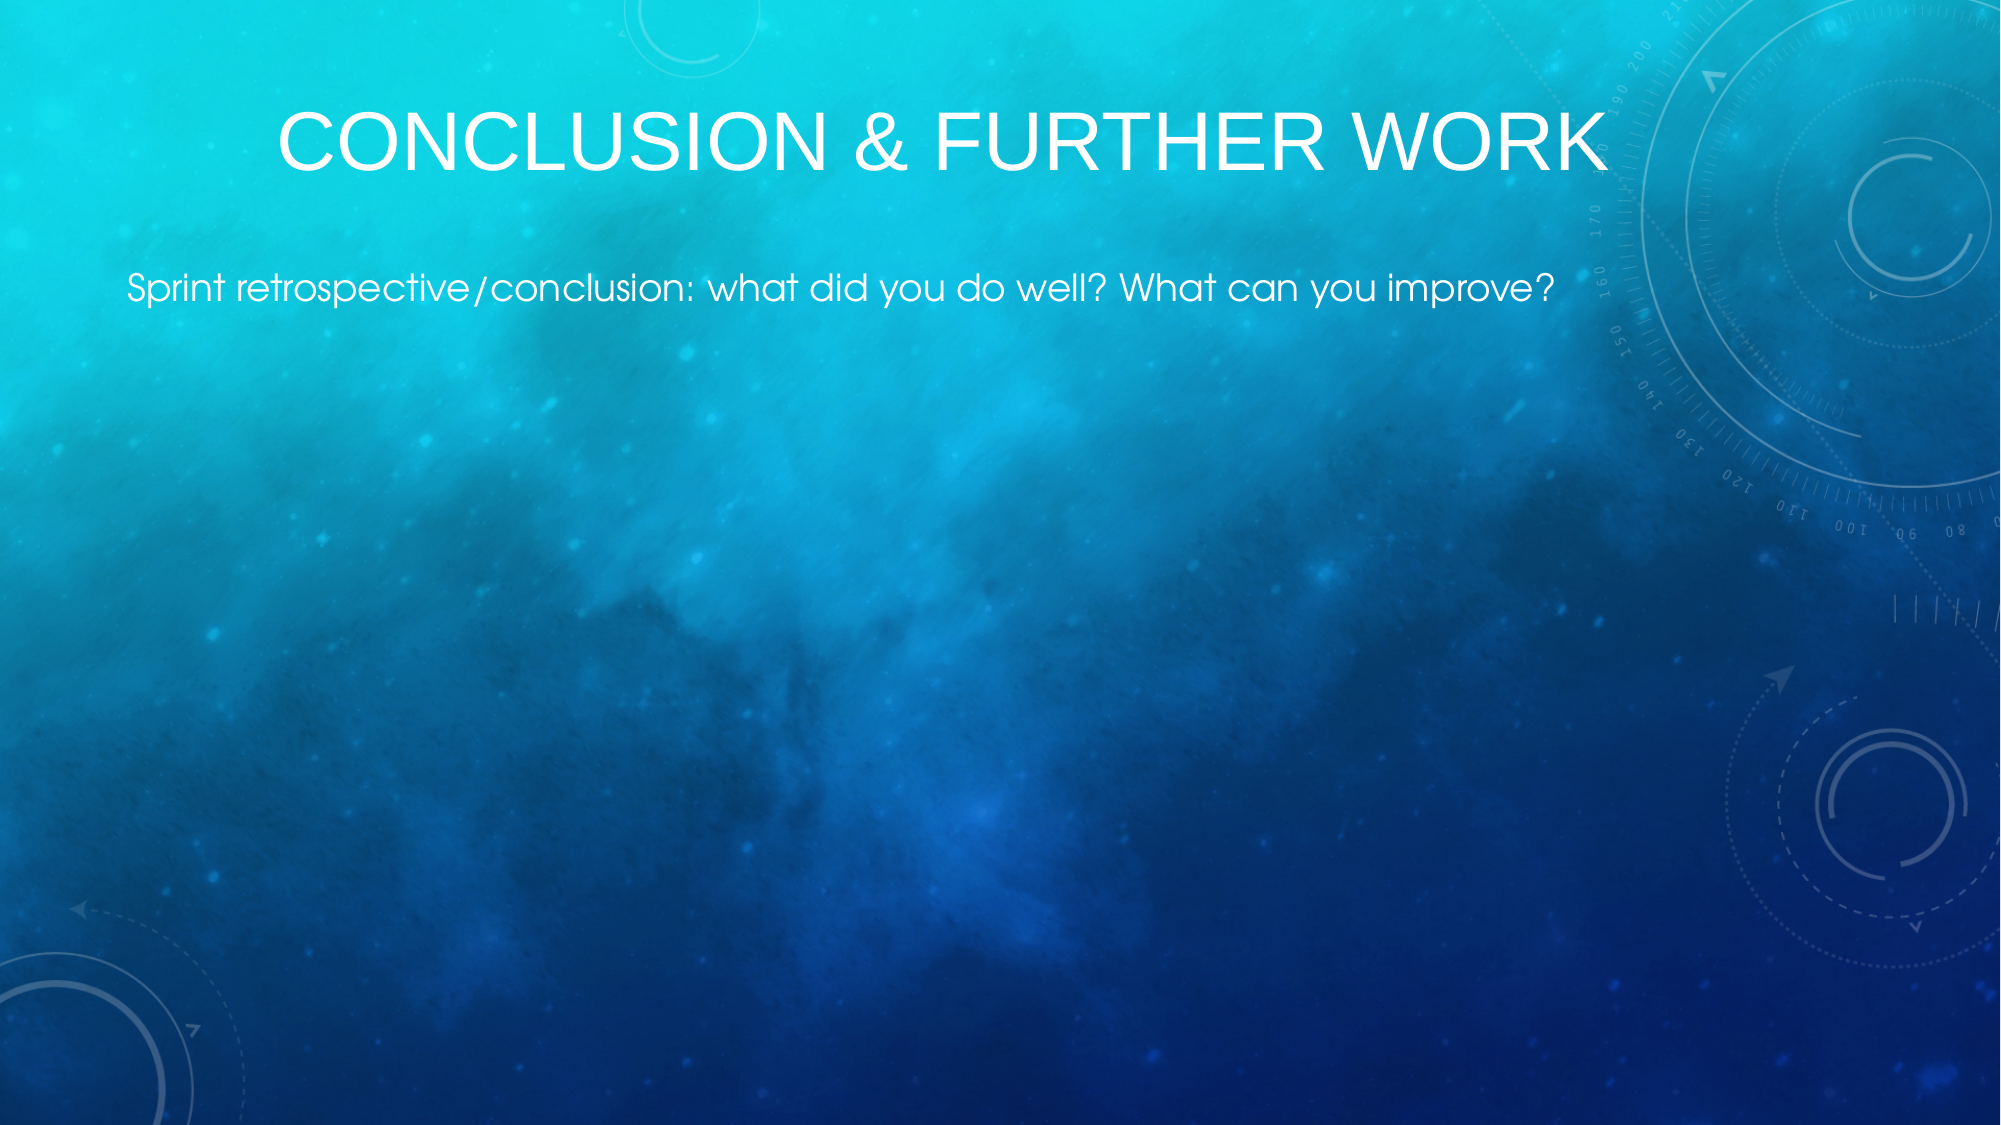

# conclusion & Further work
Sprint retrospective/conclusion: what did you do well? What can you improve?